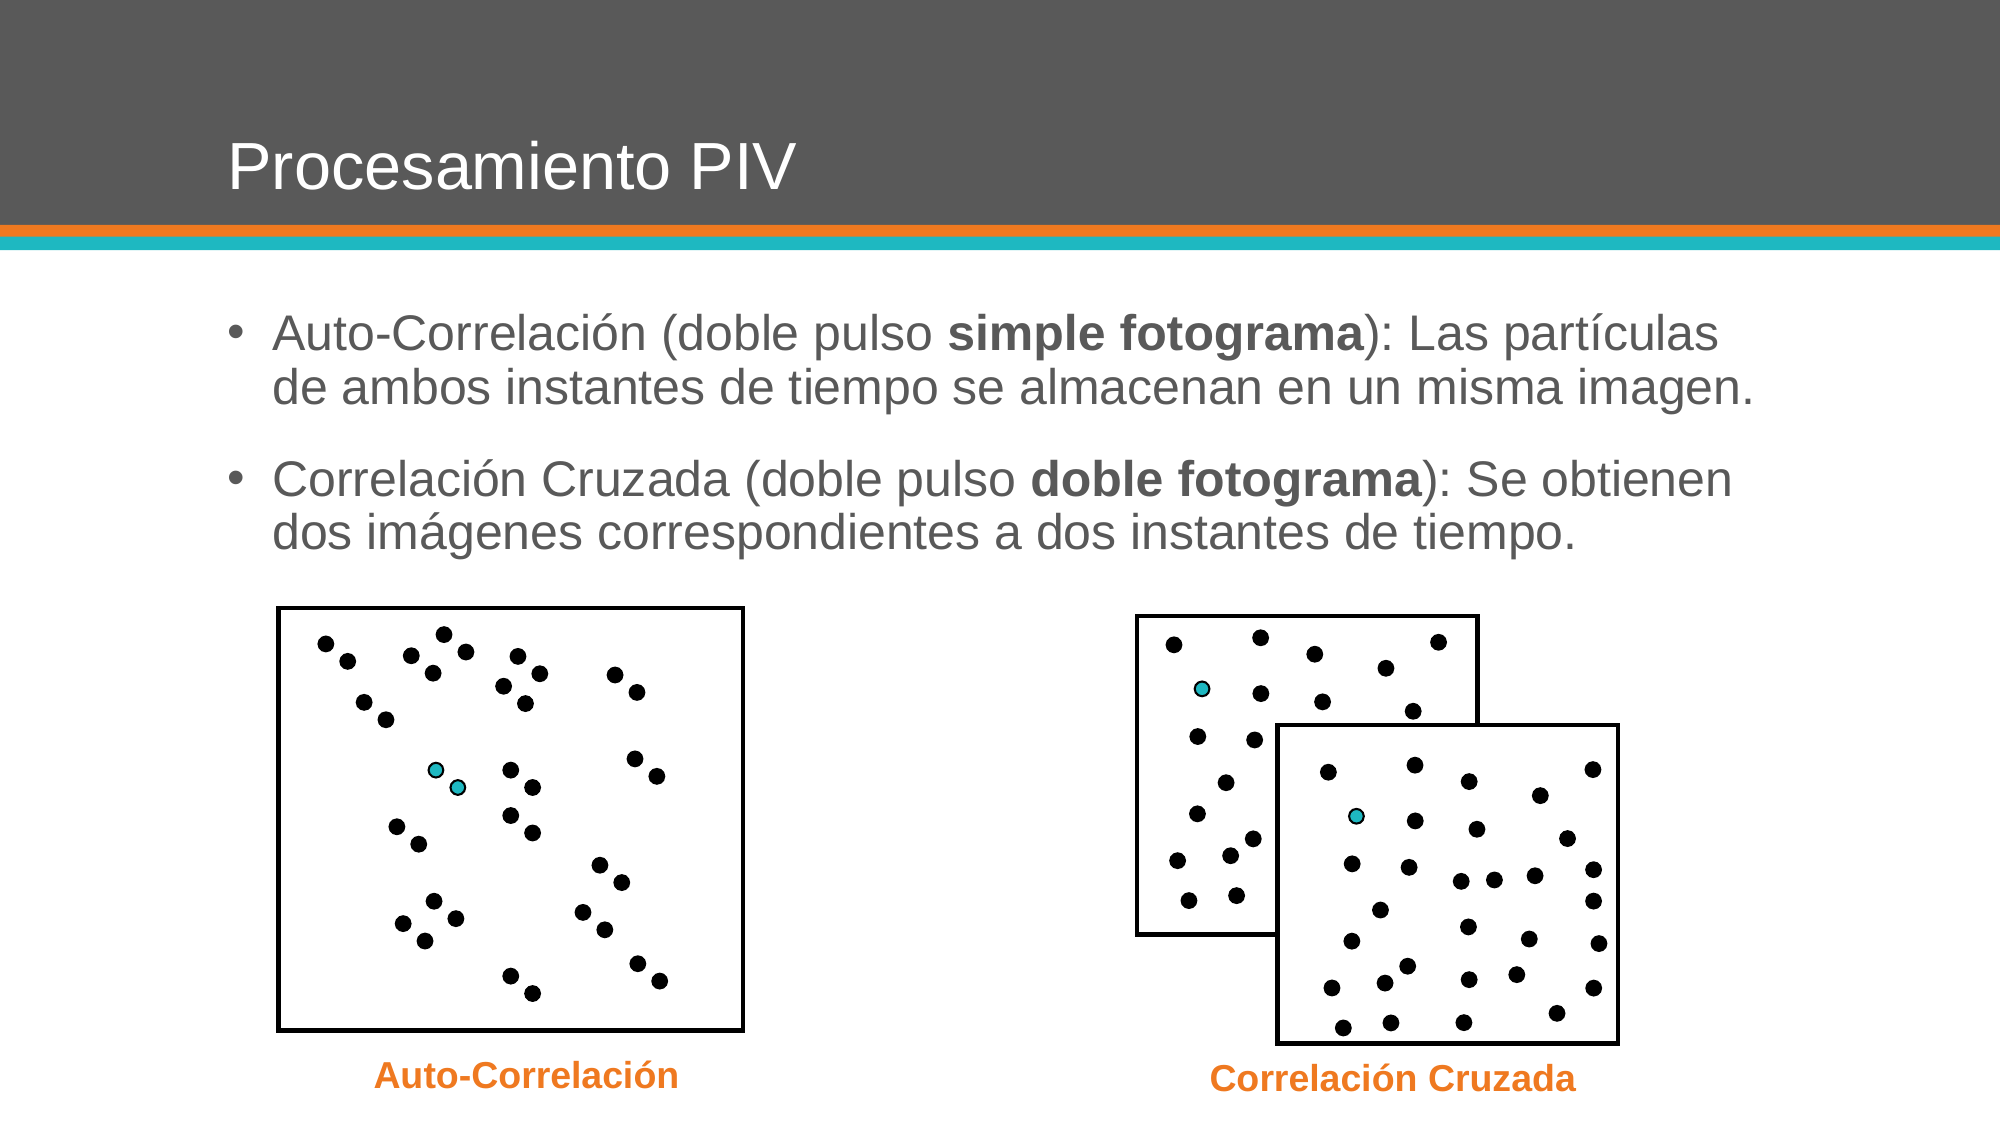

# Procesamiento PIV
Auto-Correlación (doble pulso simple fotograma): Las partículas de ambos instantes de tiempo se almacenan en un misma imagen.
Correlación Cruzada (doble pulso doble fotograma): Se obtienen dos imágenes correspondientes a dos instantes de tiempo.

Auto-Correlación
Correlación Cruzada